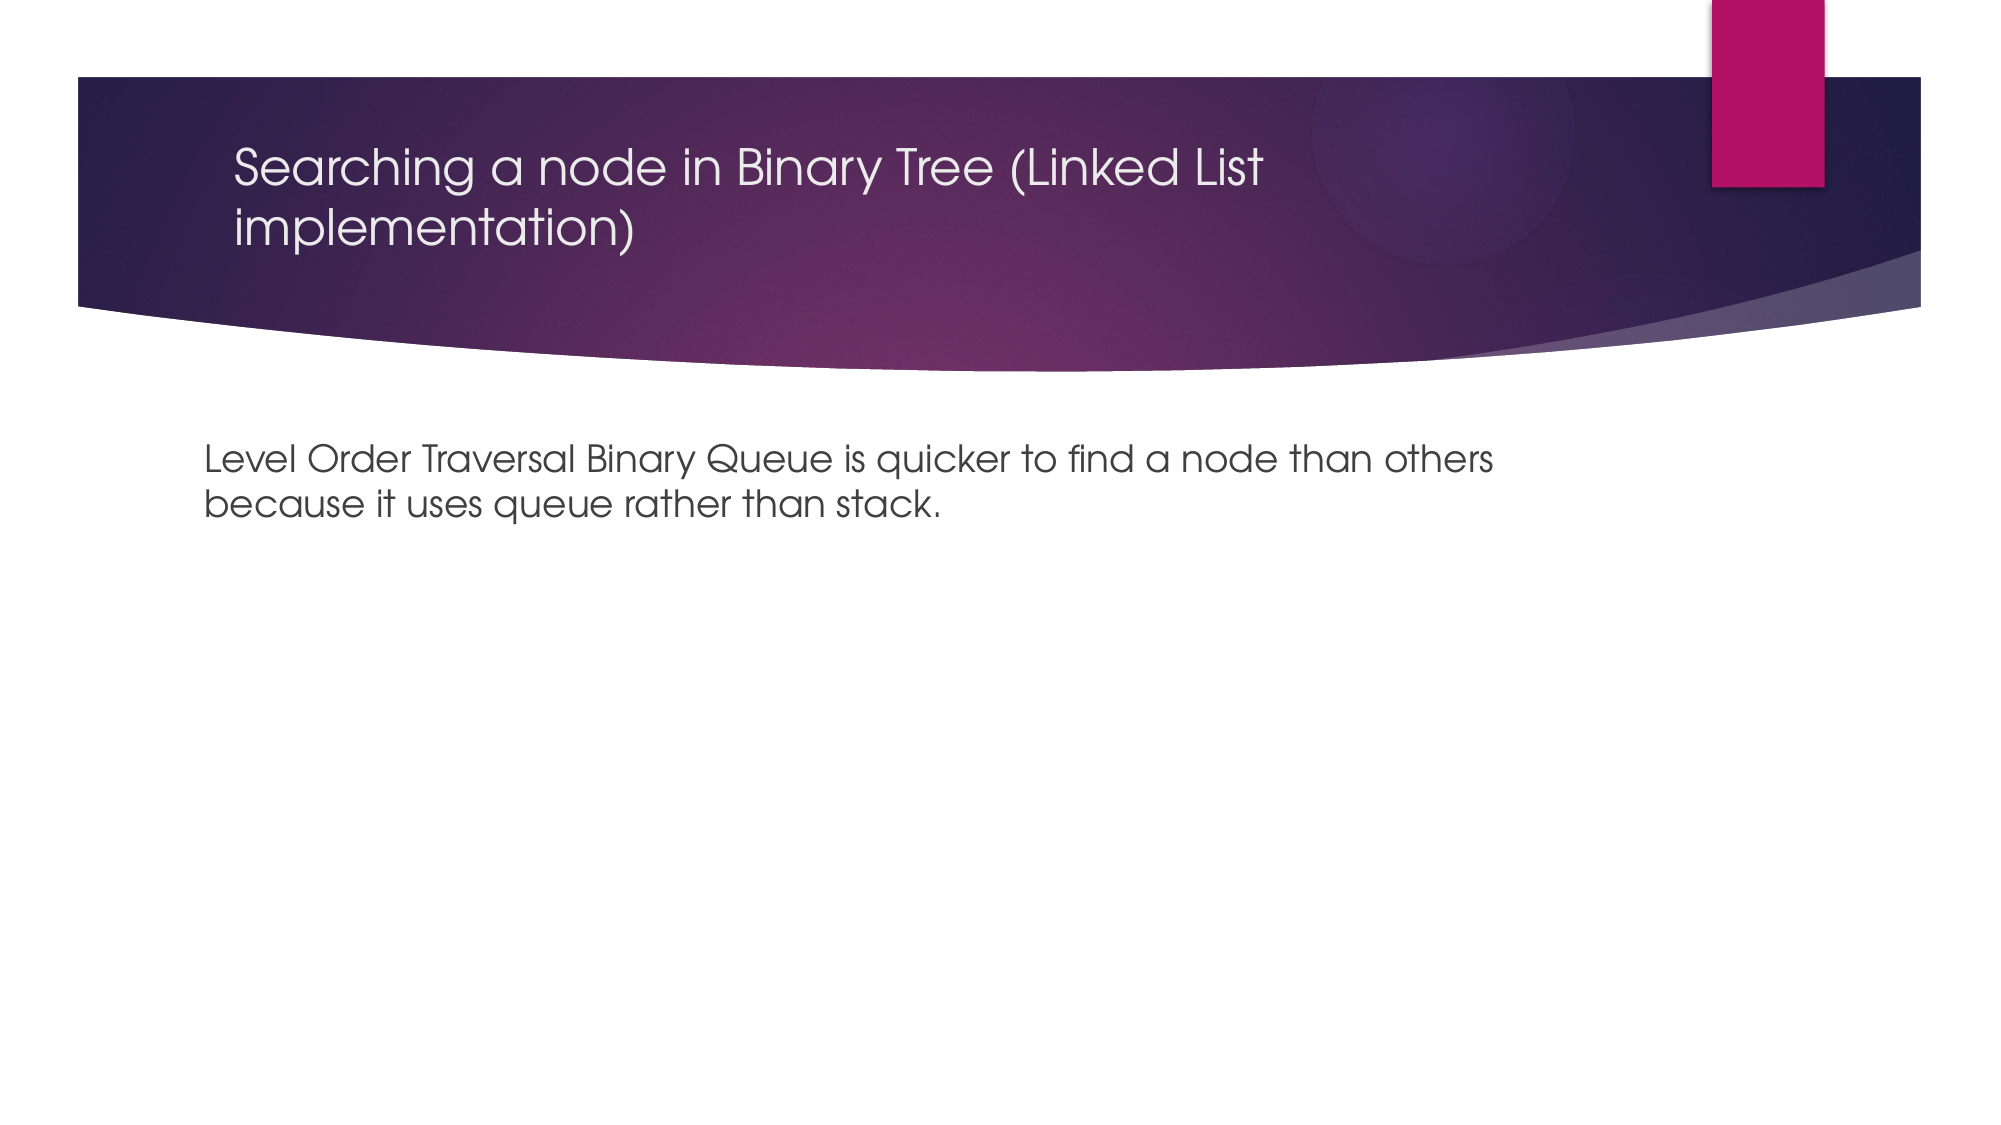

# Searching a node in Binary Tree (Linked List implementation)
Level Order Traversal Binary Queue is quicker to find a node than others because it uses queue rather than stack.